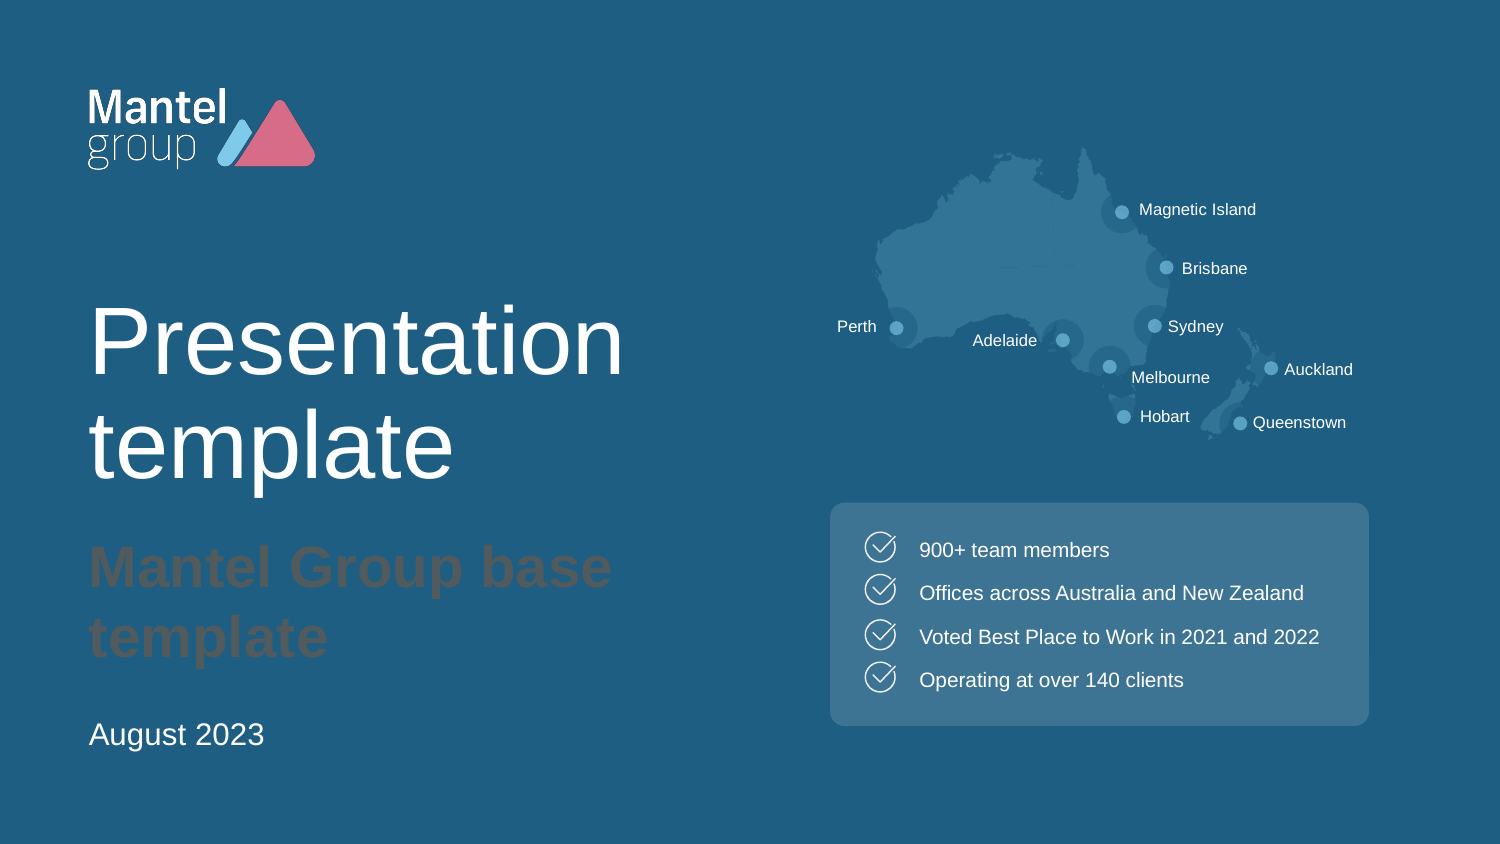

# Presentation template
Mantel Group base template
August 2023